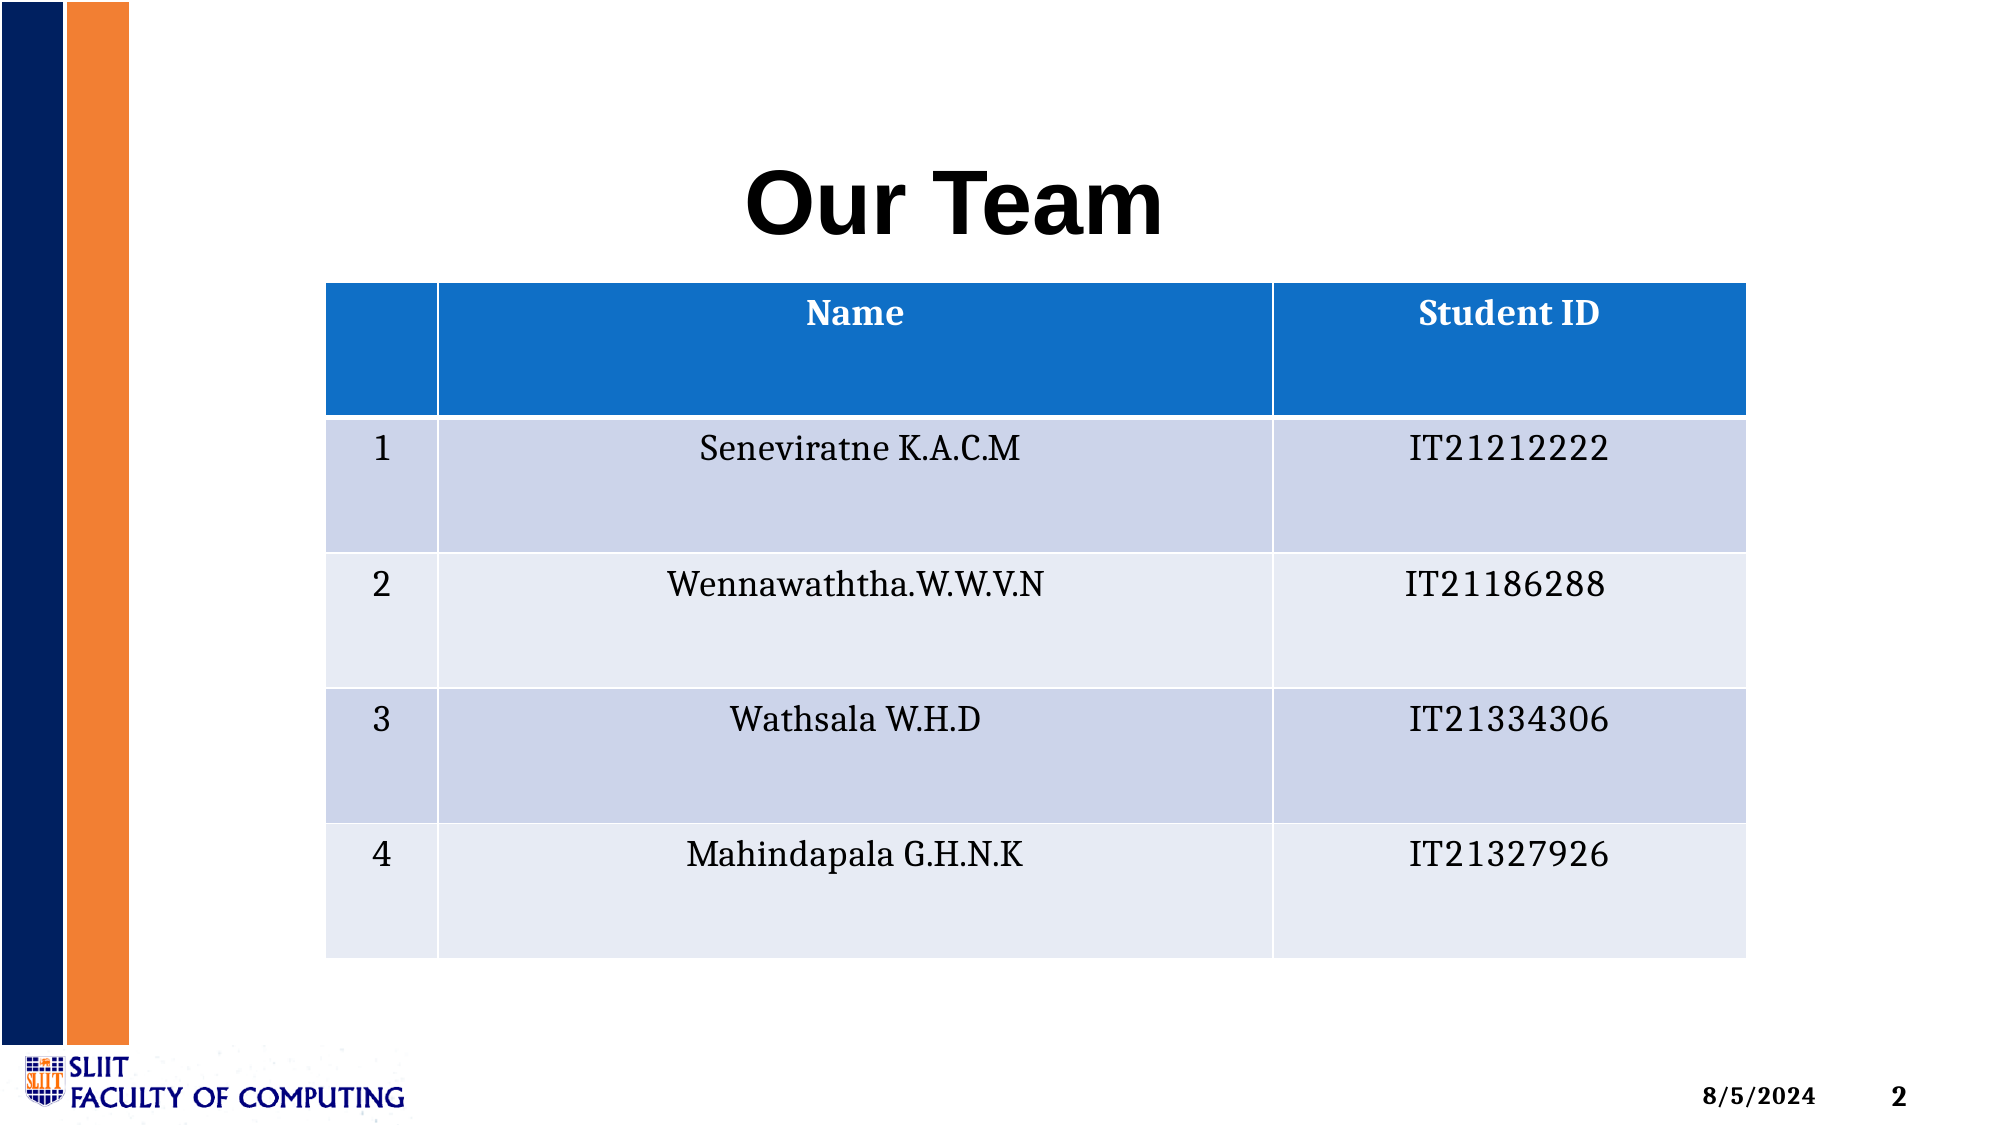

# Our Team
|  | Name | Student ID |
| --- | --- | --- |
| 1 | Seneviratne K.A.C.M | IT21212222 |
| 2 | Wennawaththa.W.W.V.N | IT21186288 |
| 3 | Wathsala W.H.D | IT21334306 |
| 4 | Mahindapala G.H.N.K | IT21327926 |